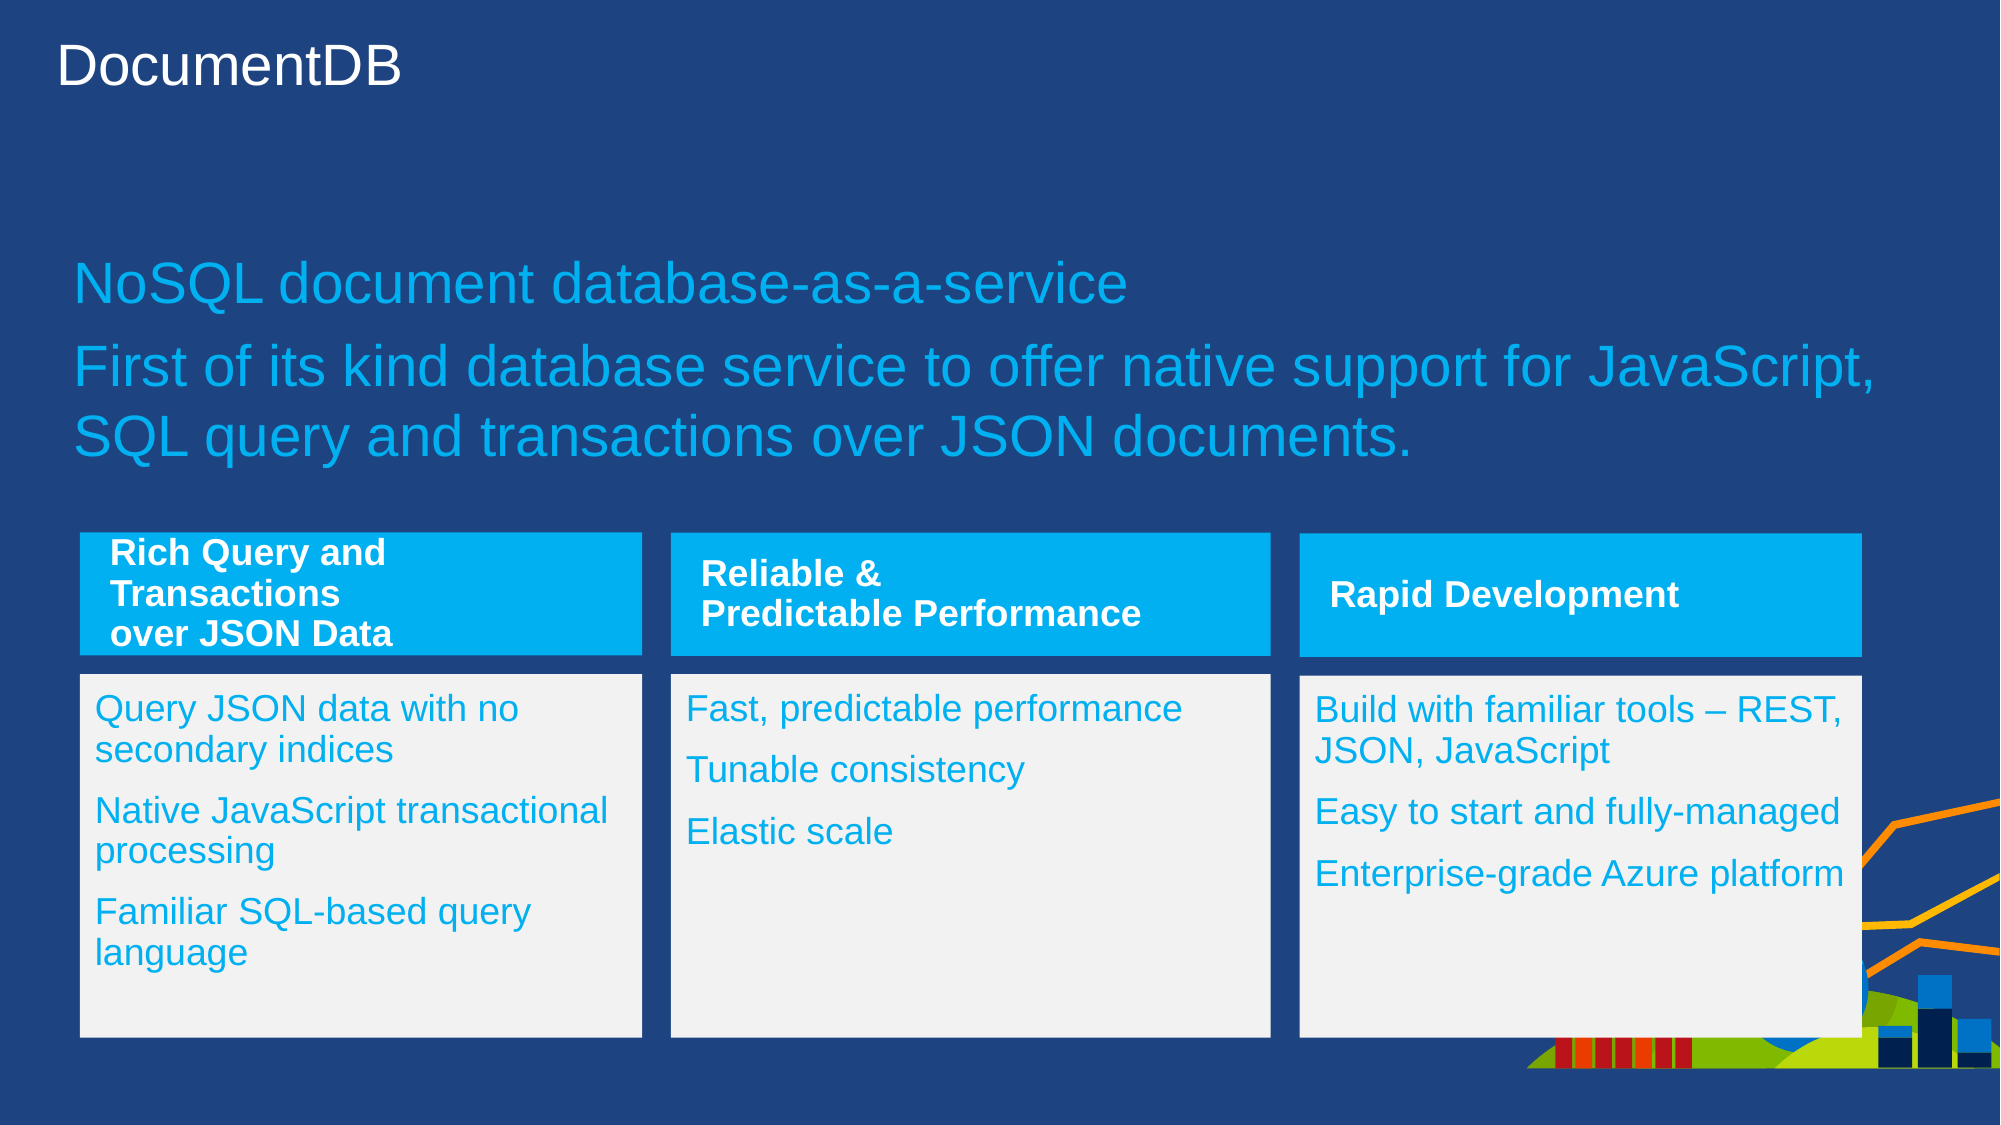

# DocumentDB
NoSQL document database-as-a-service
First of its kind database service to offer native support for JavaScript, SQL query and transactions over JSON documents.
Reliable &
Predictable Performance
Rich Query and Transactions
over JSON Data
Rapid Development
Fast, predictable performance
Tunable consistency
Elastic scale
Query JSON data with no secondary indices
Native JavaScript transactional processing
Familiar SQL-based query language
Build with familiar tools – REST, JSON, JavaScript
Easy to start and fully-managed
Enterprise-grade Azure platform